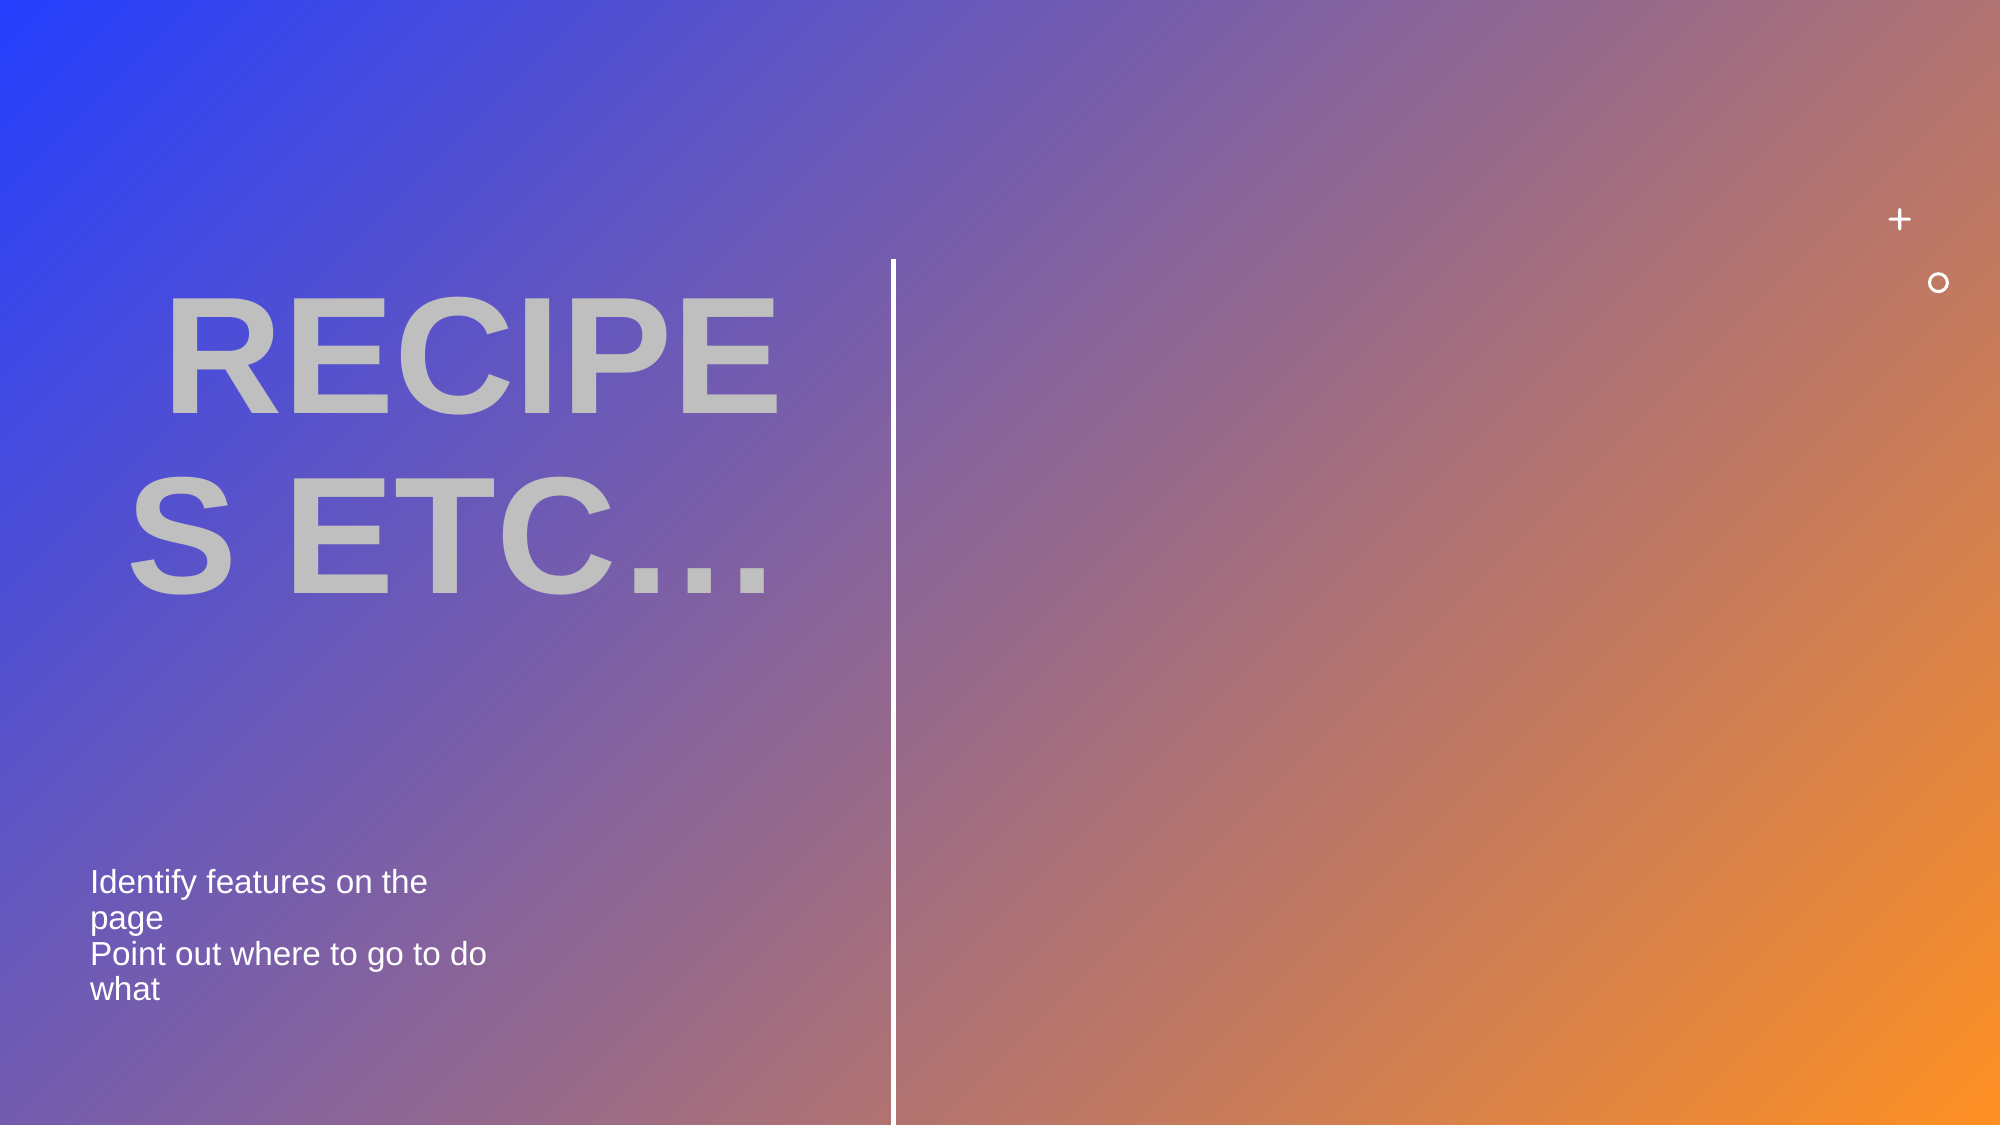

# Recipes etc…

Identify features on the page
Point out where to go to do what